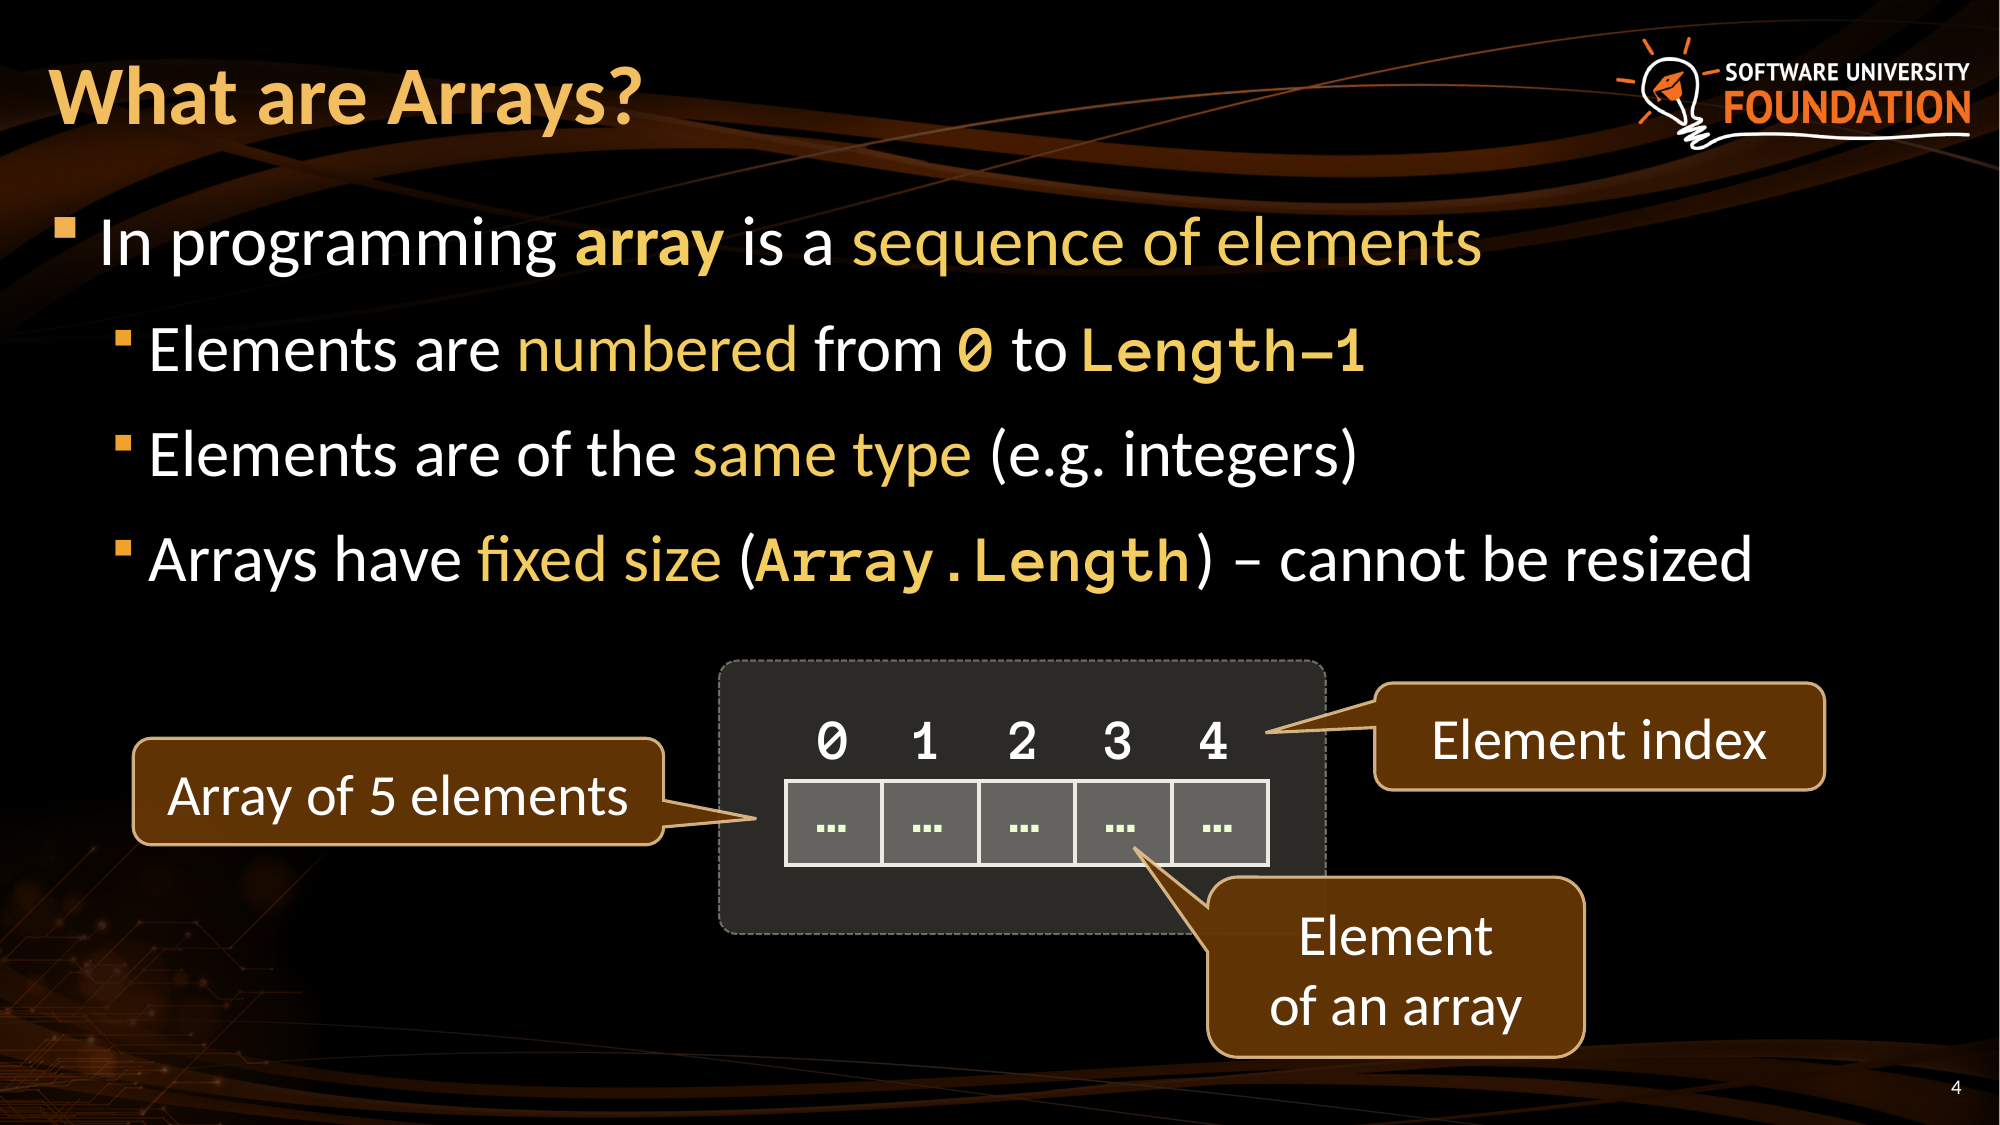

# What are Arrays?
In programming array is a sequence of elements
Elements are numbered from 0 to Length-1
Elements are of the same type (e.g. integers)
Arrays have fixed size (Array.Length) – cannot be resized

Element index
0  1  2  3  4
Array of 5 elements
| … | … | … | … | … |
| --- | --- | --- | --- | --- |
Element
of an array
4